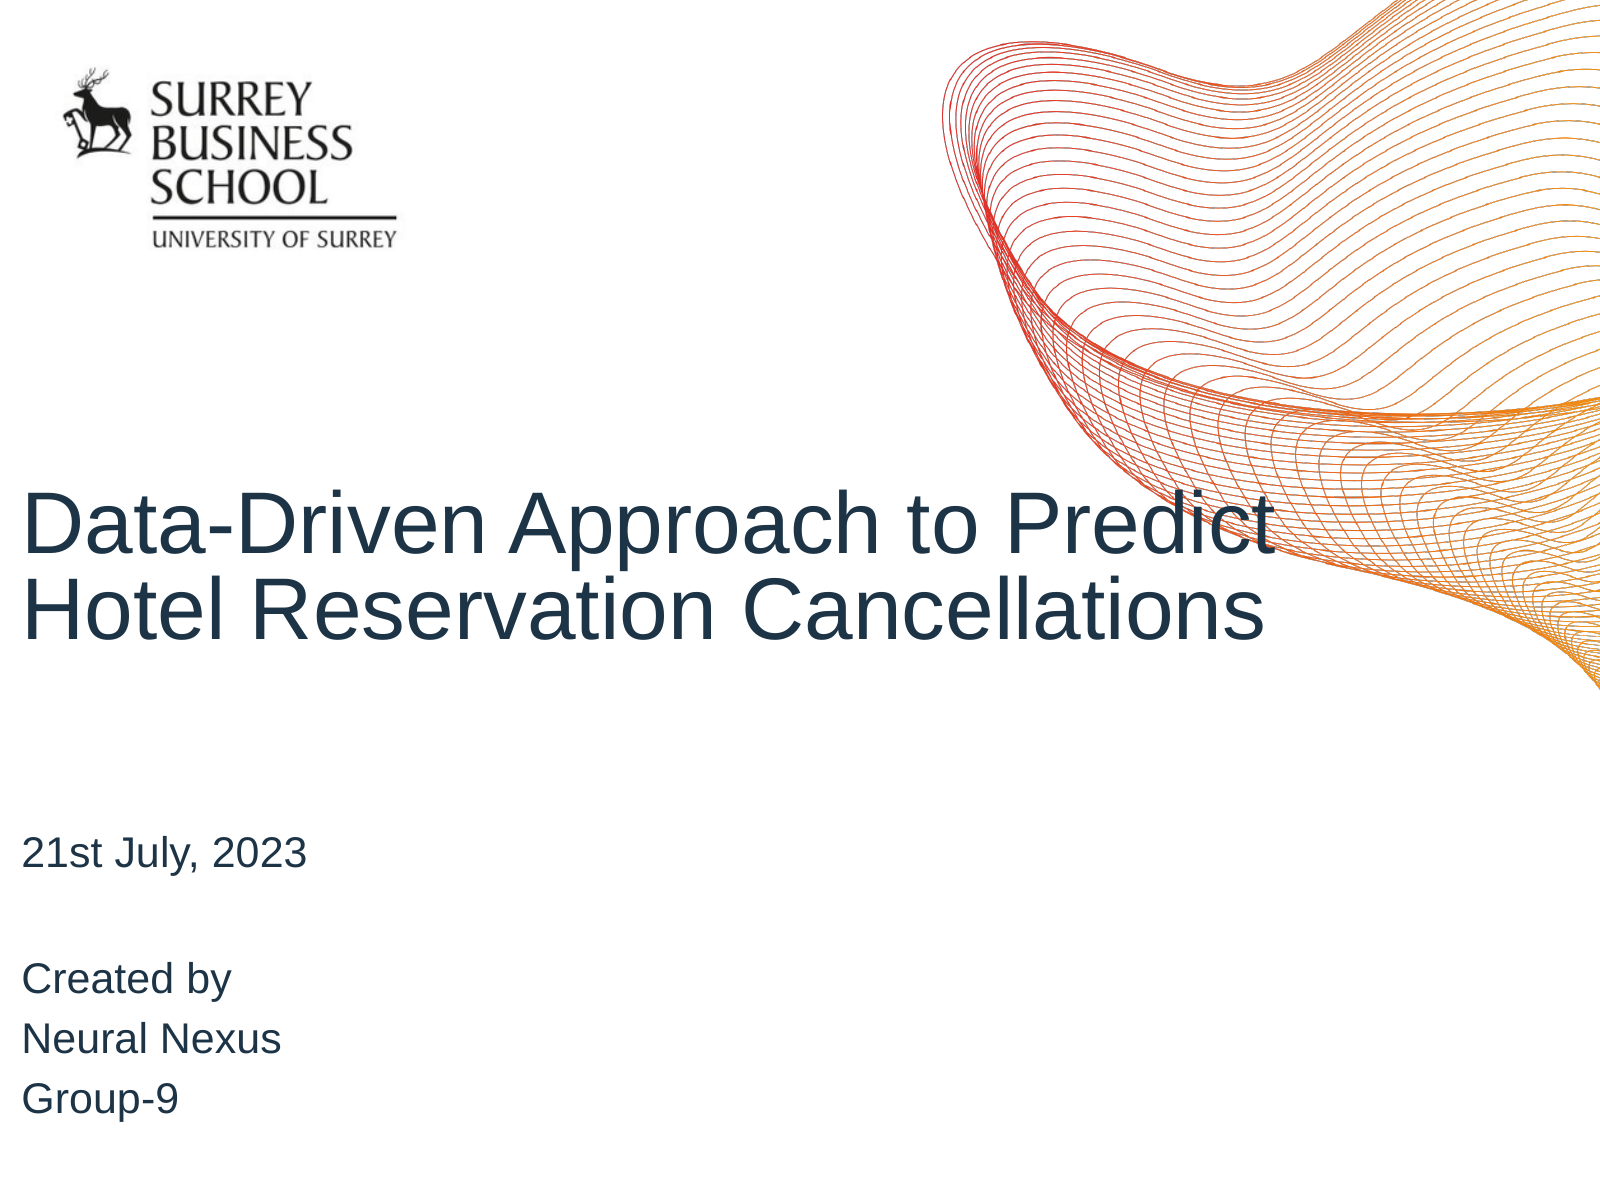

Data-Driven Approach to Predict Hotel Reservation Cancellations
21st July, 2023
Created by
Neural Nexus
Group-9